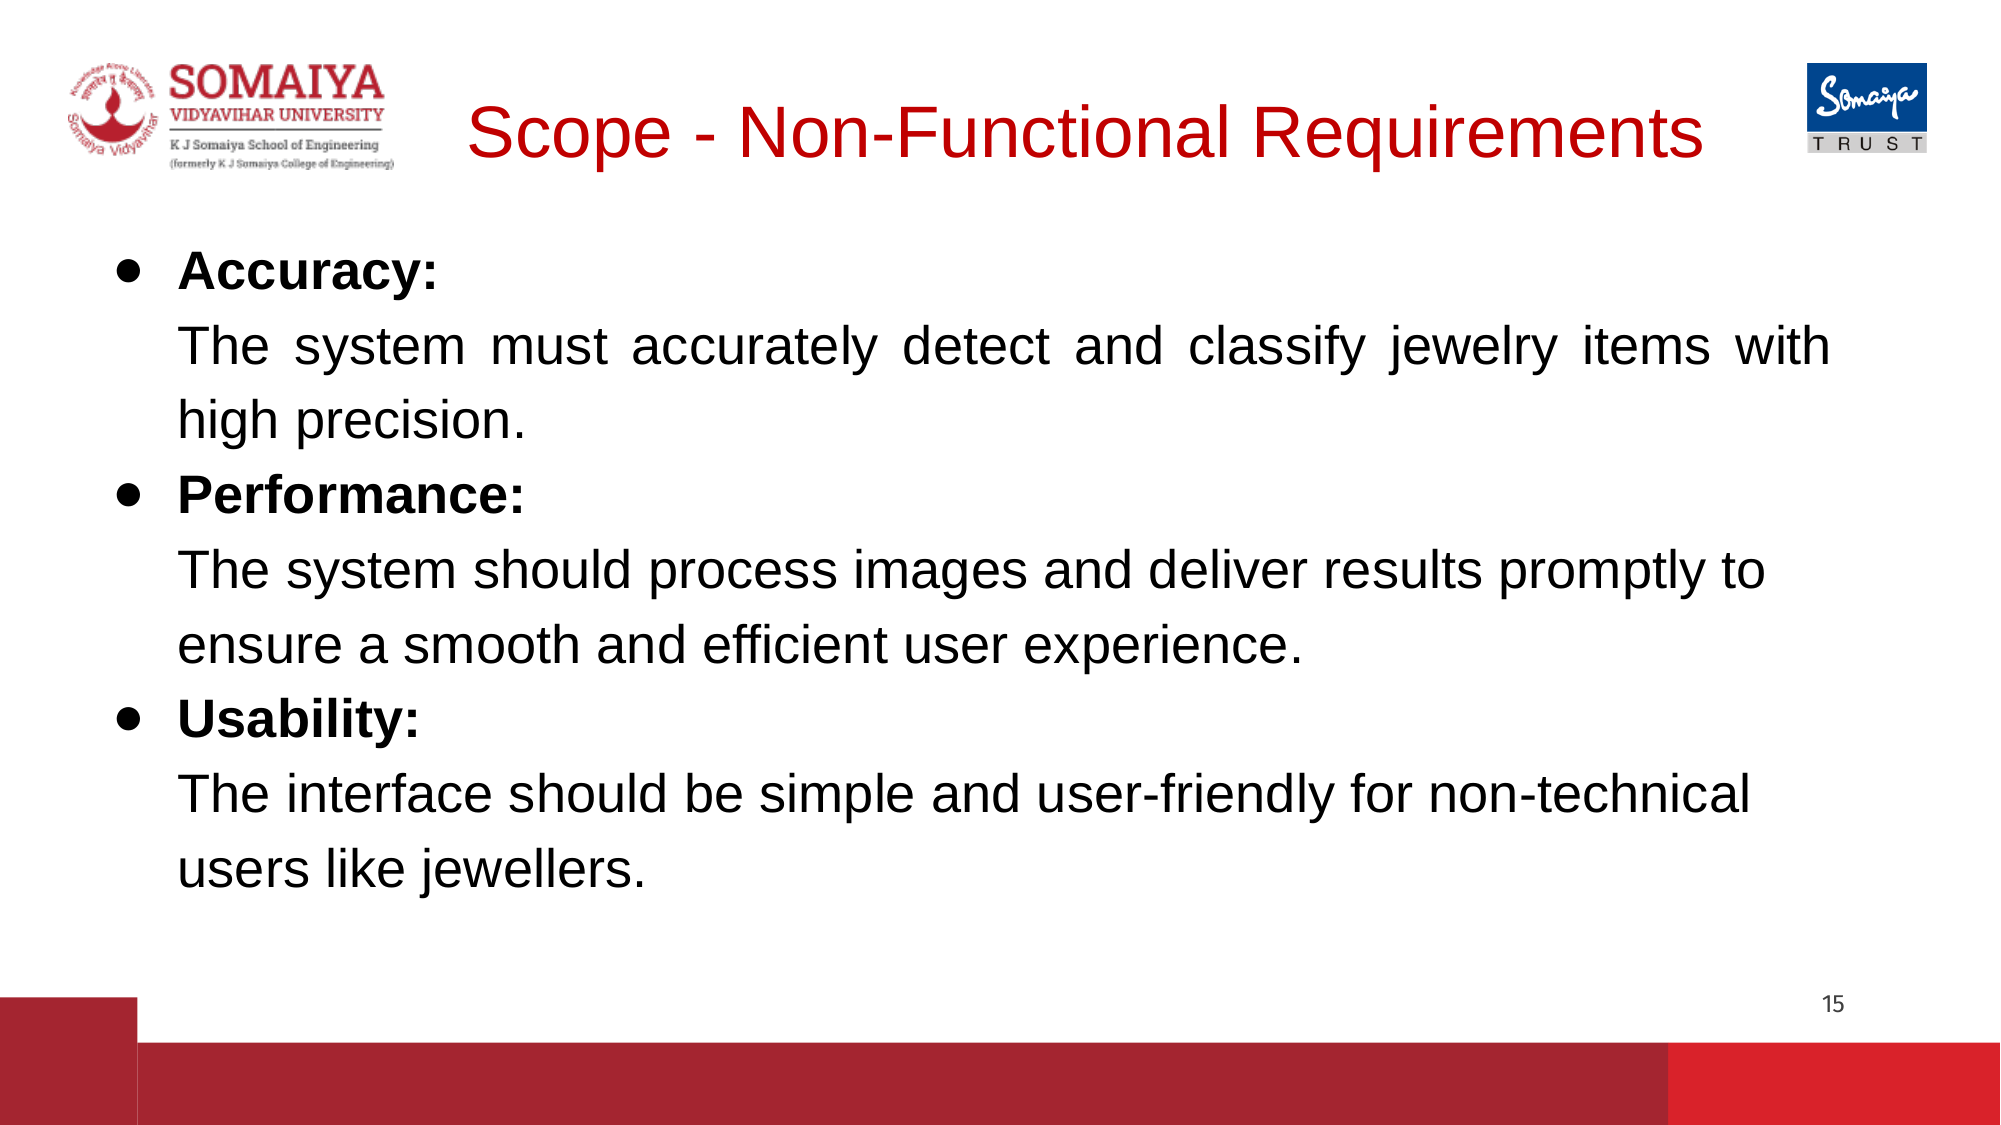

# Scope - Non-Functional Requirements
Accuracy:
The system must accurately detect and classify jewelry items with high precision.
Performance:
The system should process images and deliver results promptly to ensure a smooth and efficient user experience.
Usability:
The interface should be simple and user-friendly for non-technical users like jewellers.

15